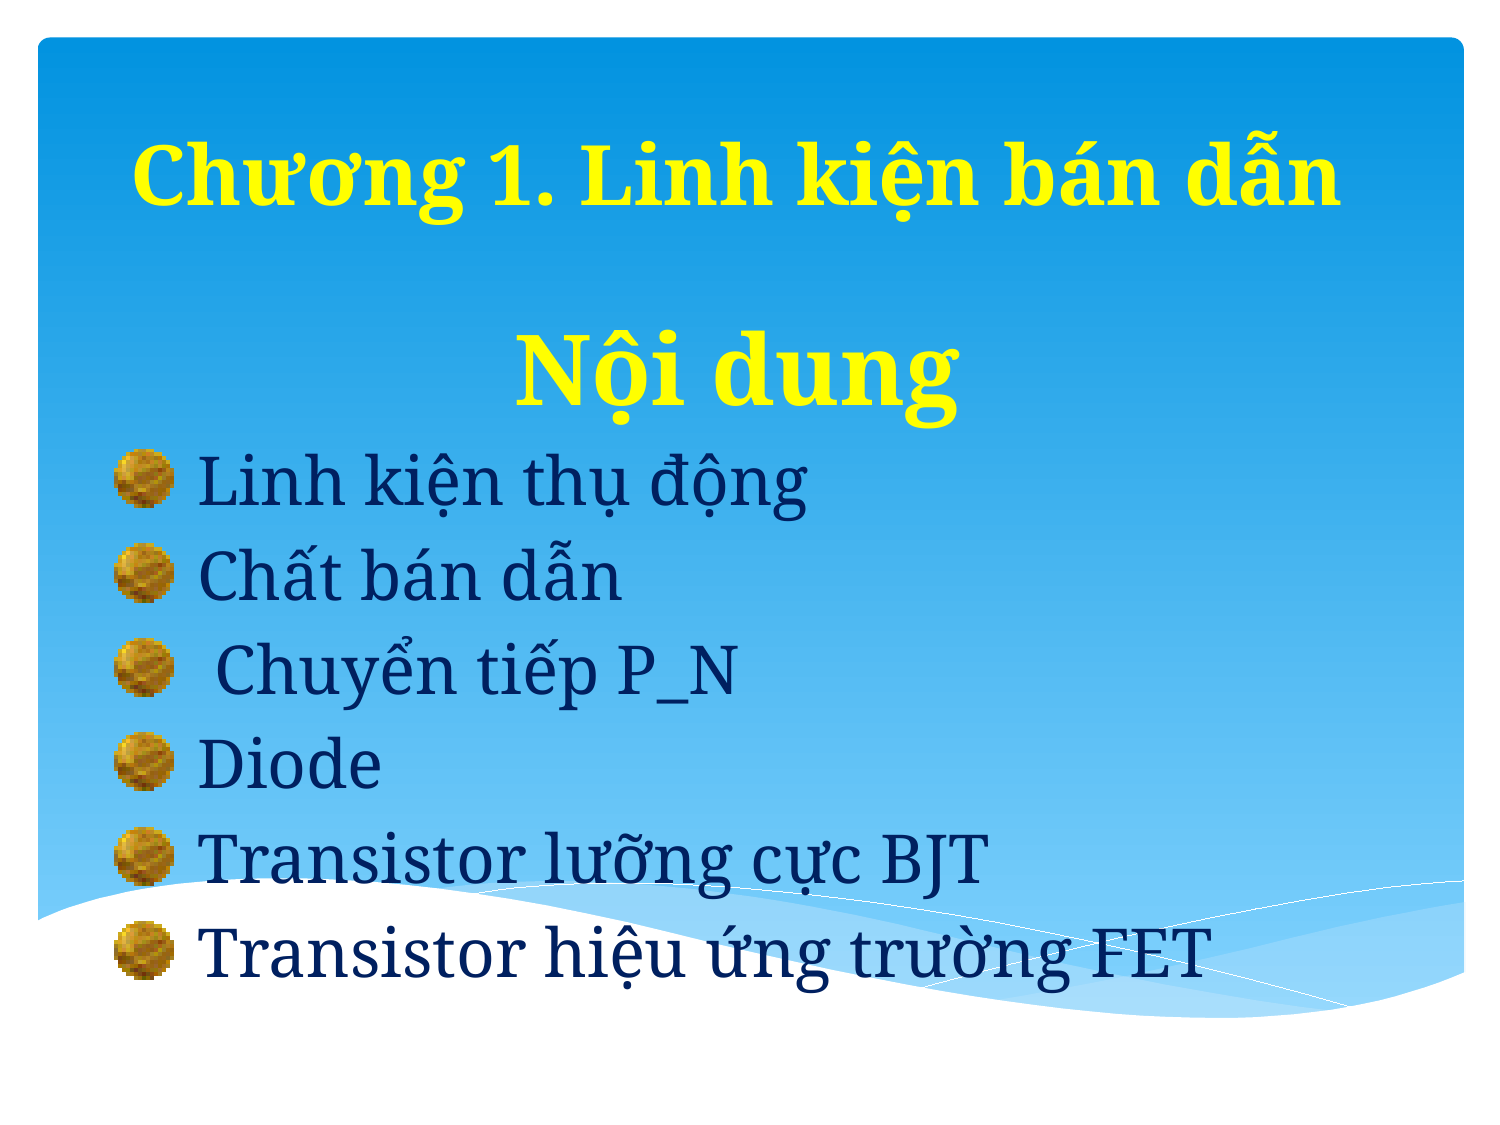

# Chương 1. Linh kiện bán dẫn
Nội dung
Linh kiện thụ động
Chất bán dẫn
 Chuyển tiếp P_N
Diode
Transistor lưỡng cực BJT
Transistor hiệu ứng trường FET